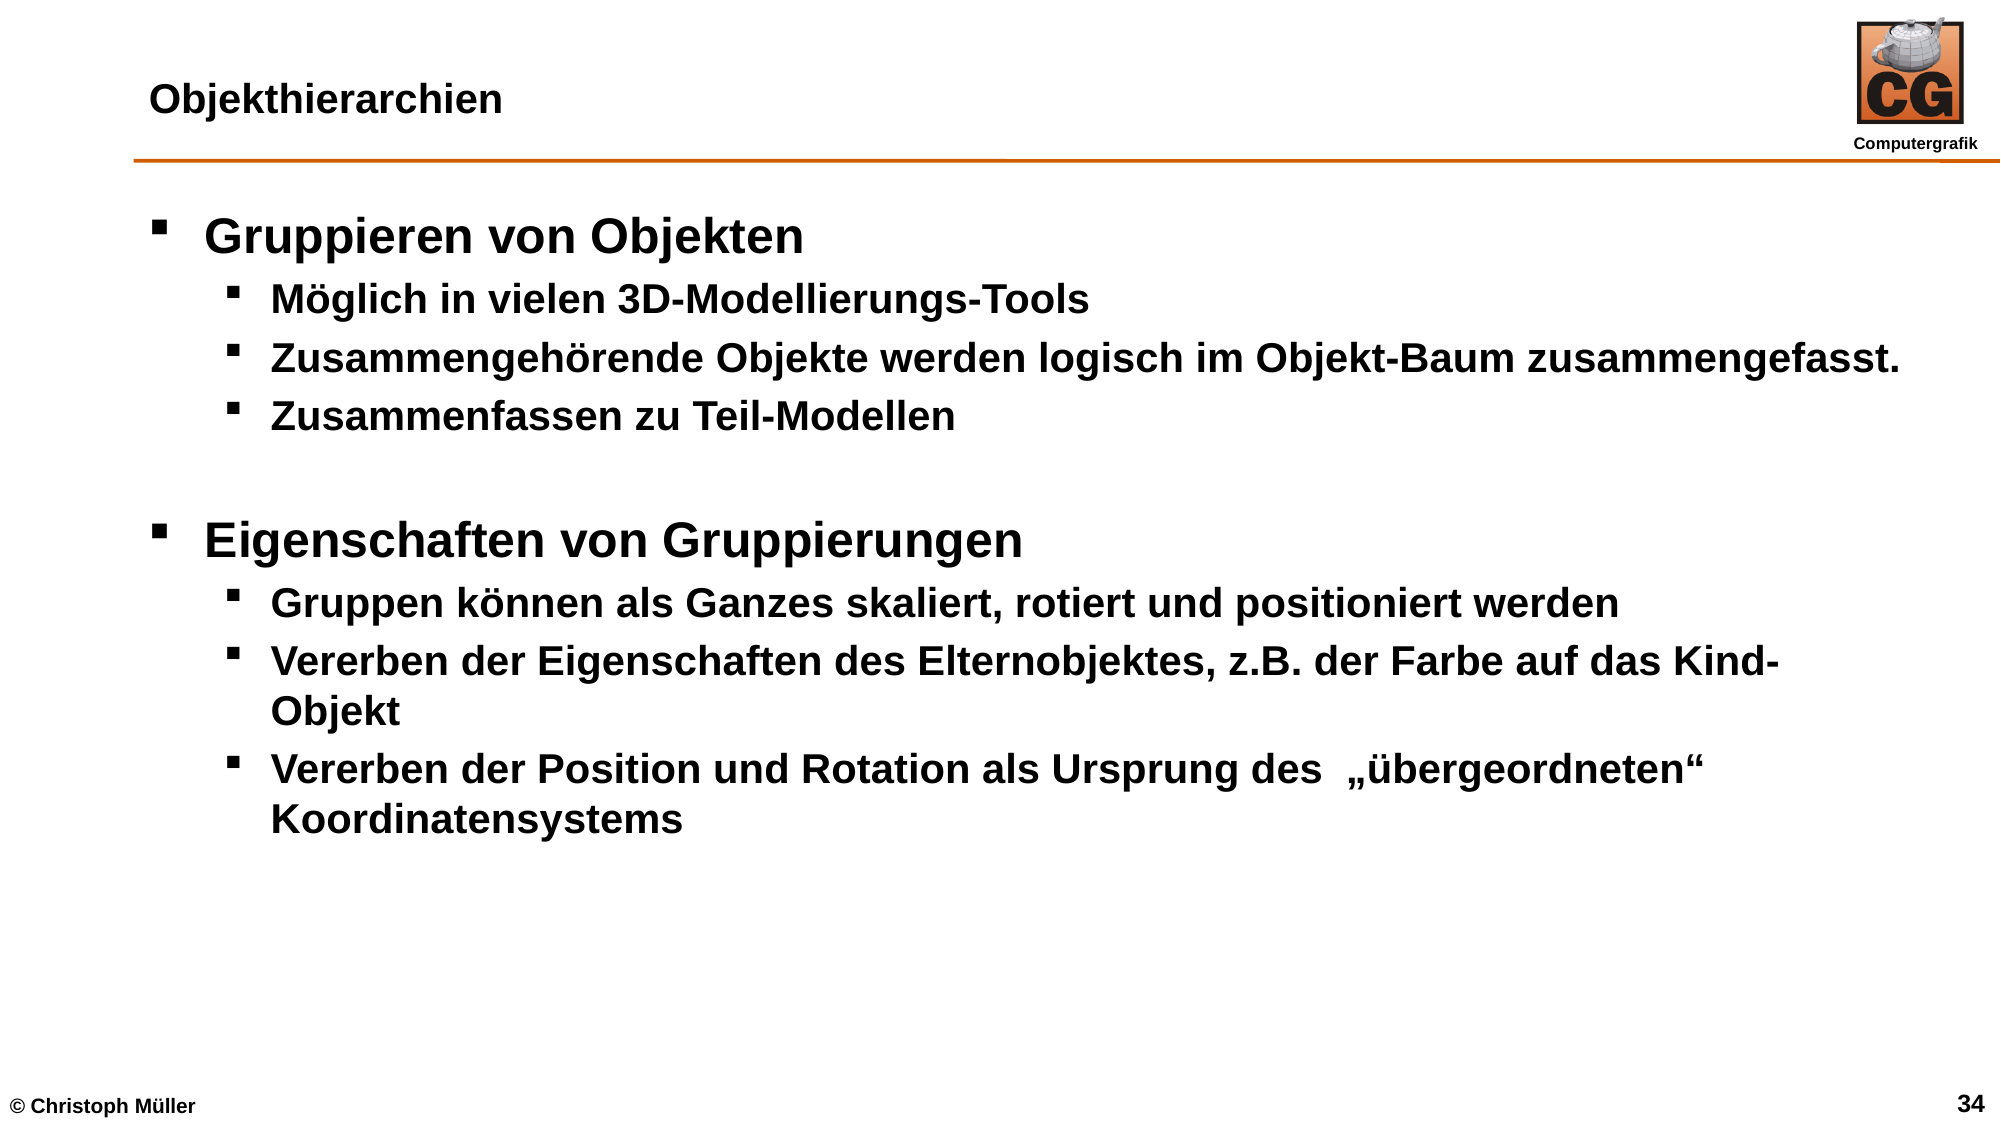

# Objekthierarchien
Gruppieren von Objekten
Möglich in vielen 3D-Modellierungs-Tools
Zusammengehörende Objekte werden logisch im Objekt-Baum zusammengefasst.
Zusammenfassen zu Teil-Modellen

Eigenschaften von Gruppierungen
Gruppen können als Ganzes skaliert, rotiert und positioniert werden
Vererben der Eigenschaften des Elternobjektes, z.B. der Farbe auf das Kind-Objekt
Vererben der Position und Rotation als Ursprung des  „übergeordneten“ Koordinatensystems